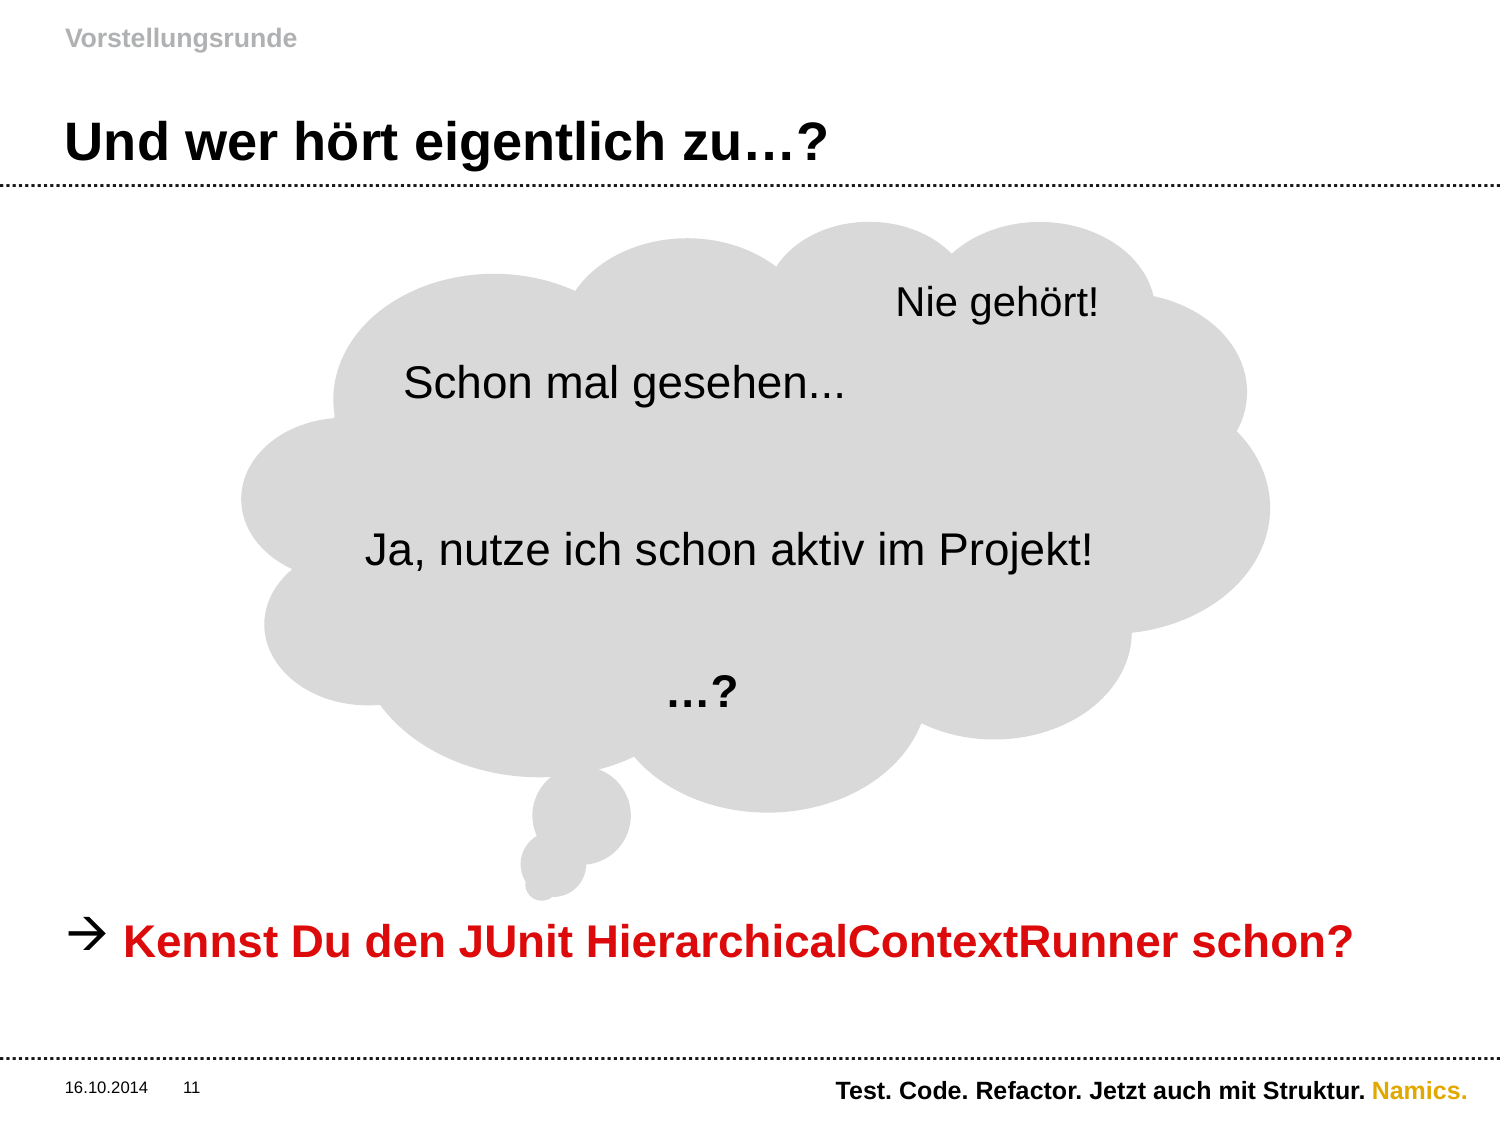

Vorstellungsrunde
# Und wer hört eigentlich zu…?

	        	       Nie gehört!
		   Schon mal gesehen...

		Ja, nutze ich schon aktiv im Projekt!

				…?

Kennst Du den JUnit HierarchicalContextRunner schon?

Test. Code. Refactor. Jetzt auch mit Struktur.
16.10.2014
11